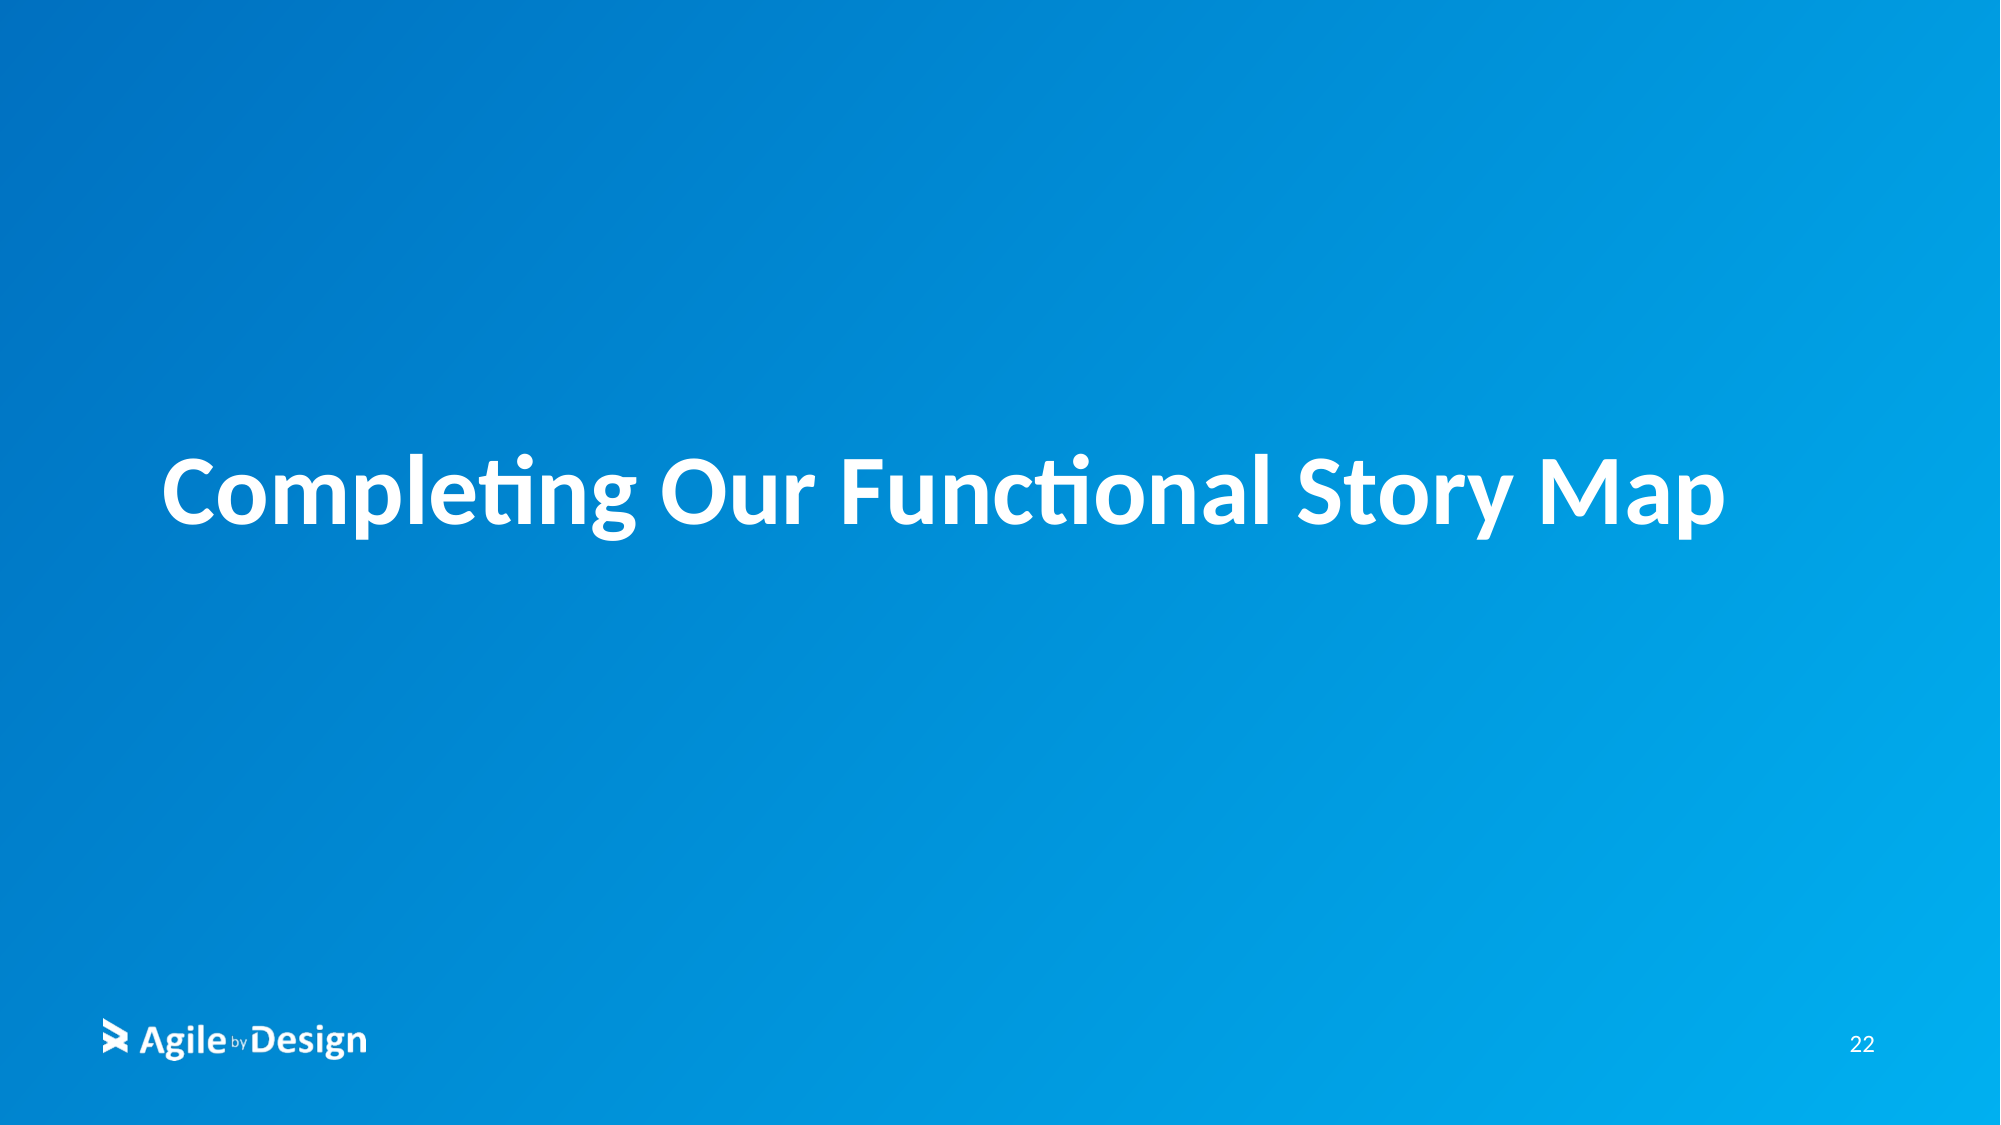

# Completing Our Functional Story Map
22